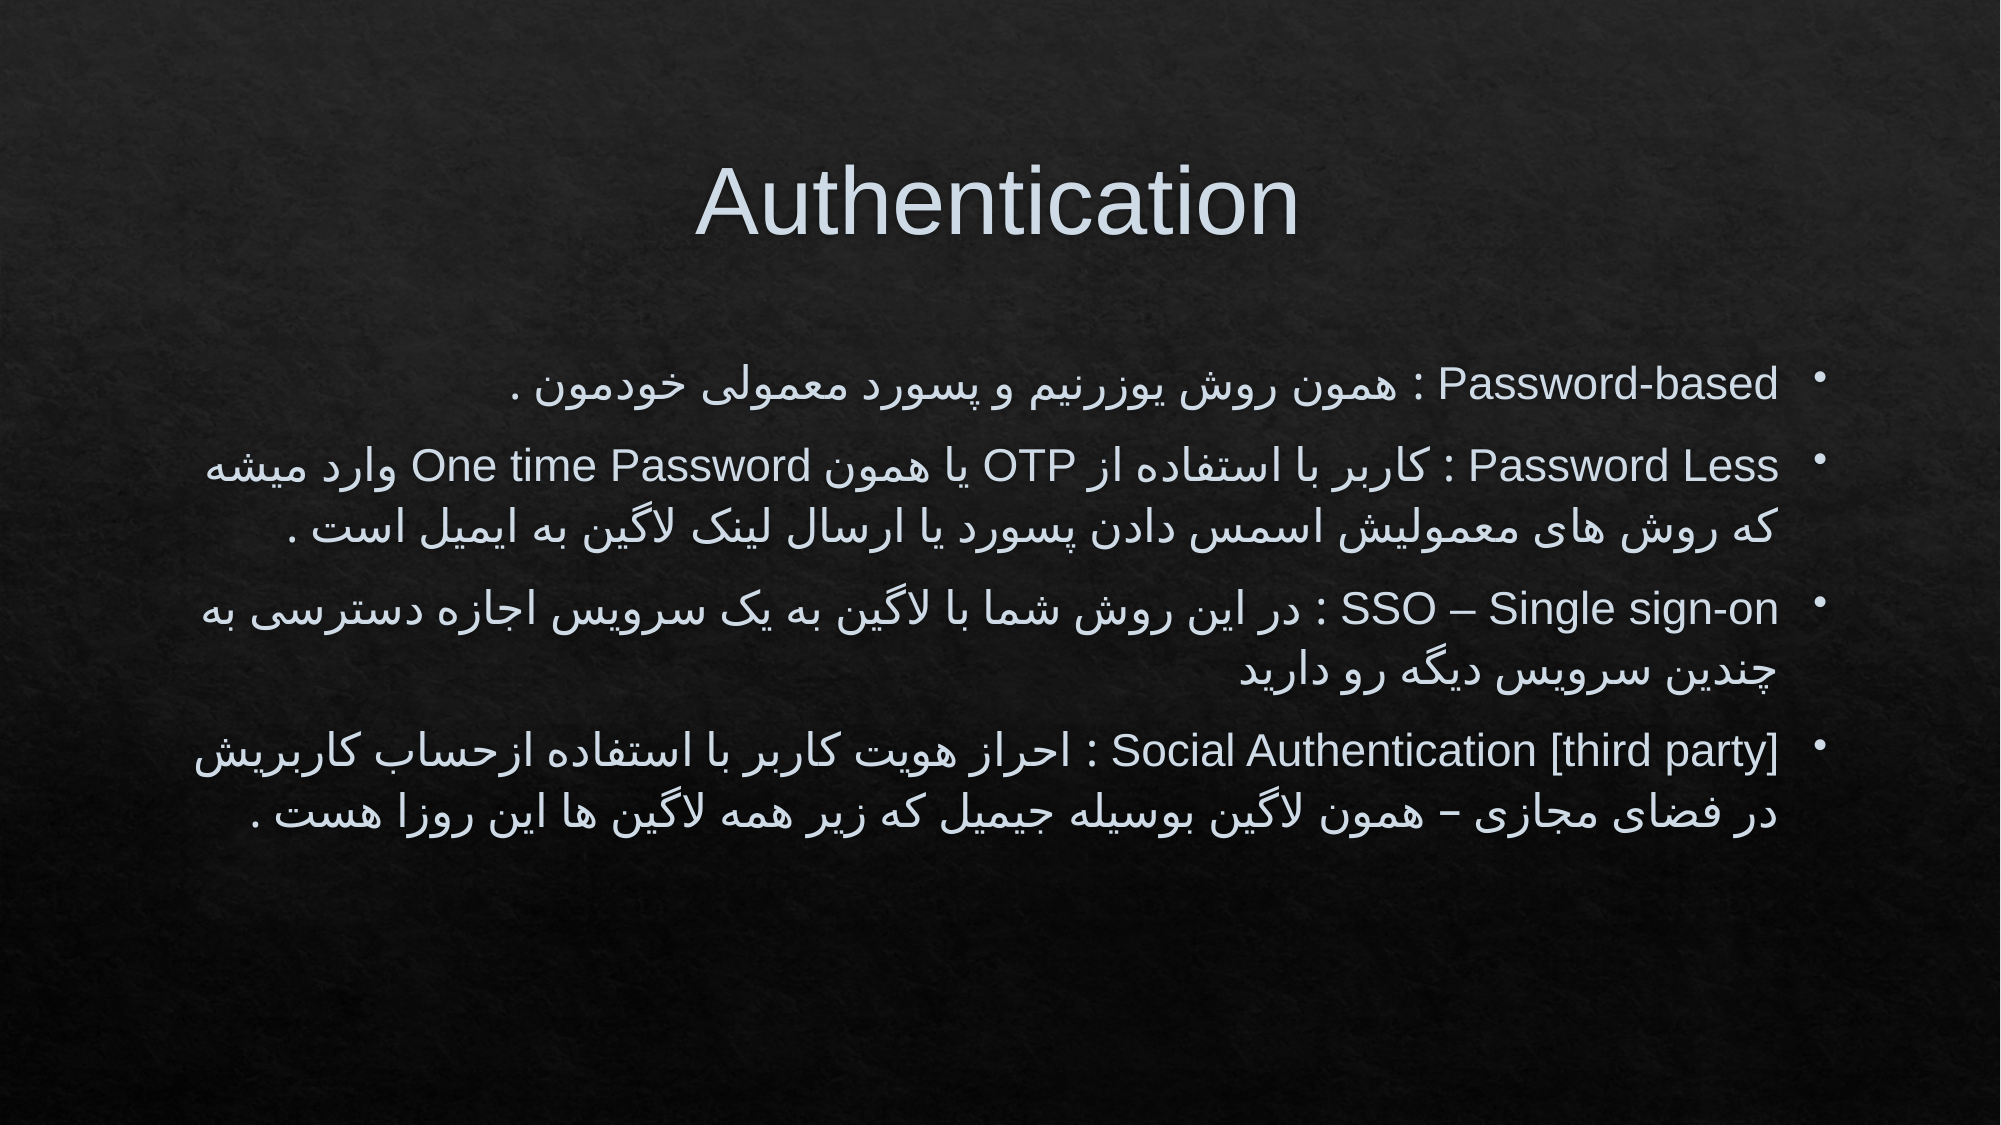

# Authentication
Password-based : همون روش یوزرنیم و پسورد معمولی خودمون .
Password Less : کاربر با استفاده از OTP یا همون One time Password وارد میشه که روش های معمولیش اسمس دادن پسورد یا ارسال لینک لاگین به ایمیل است .
SSO – Single sign-on : در این روش شما با لاگین به یک سرویس اجازه دسترسی به چندین سرویس دیگه رو دارید
Social Authentication [third party] : احراز هویت کاربر با استفاده ازحساب کاربریش در فضای مجازی – همون لاگین بوسیله جیمیل که زیر همه لاگین ها این روزا هست .